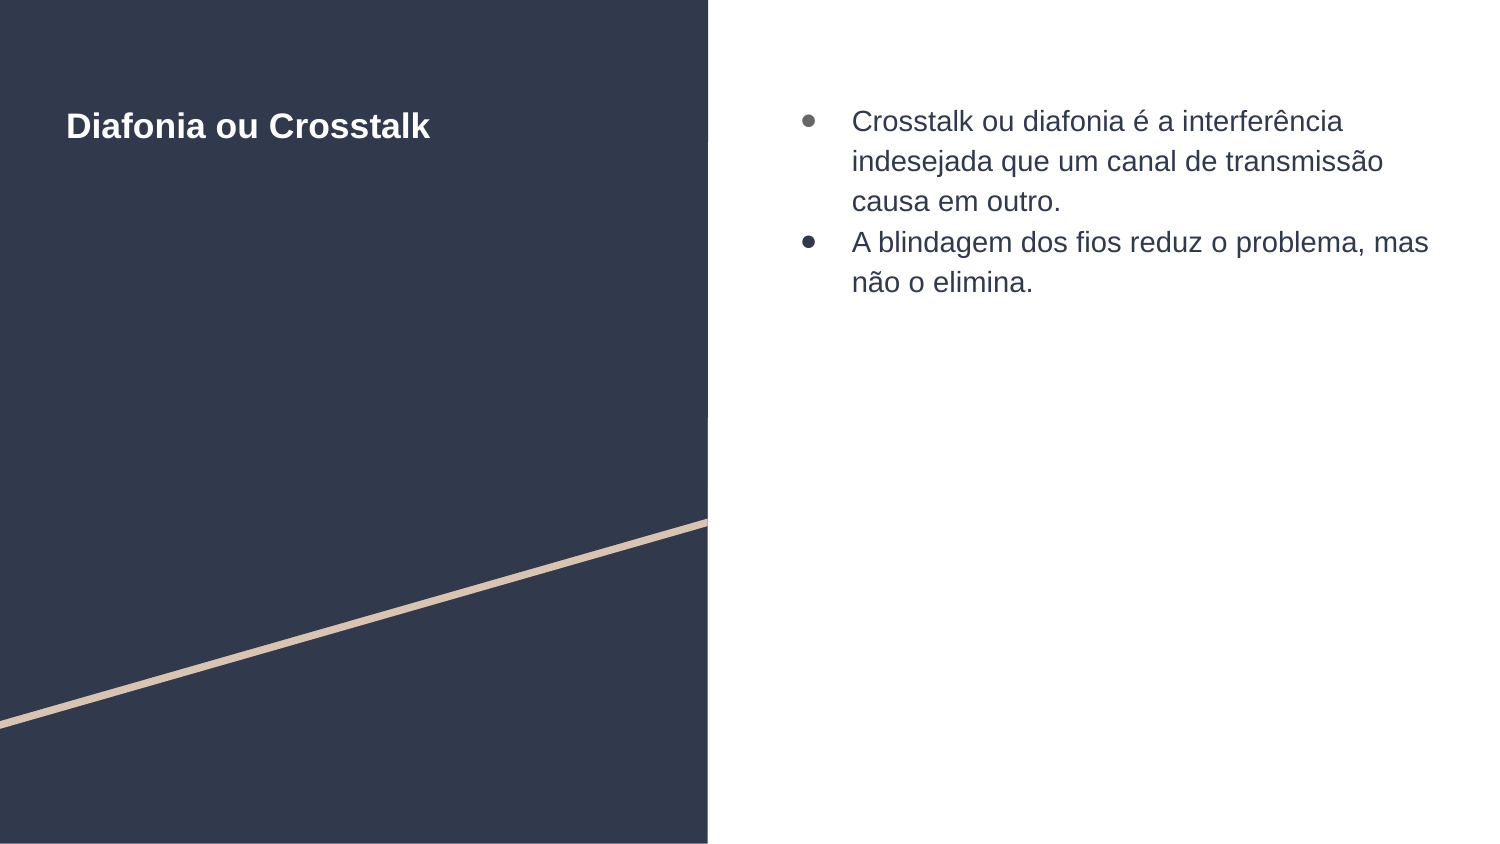

# Diafonia ou Crosstalk

Crosstalk ou diafonia é a interferência indesejada que um canal de transmissão causa em outro.
A blindagem dos fios reduz o problema, mas não o elimina.